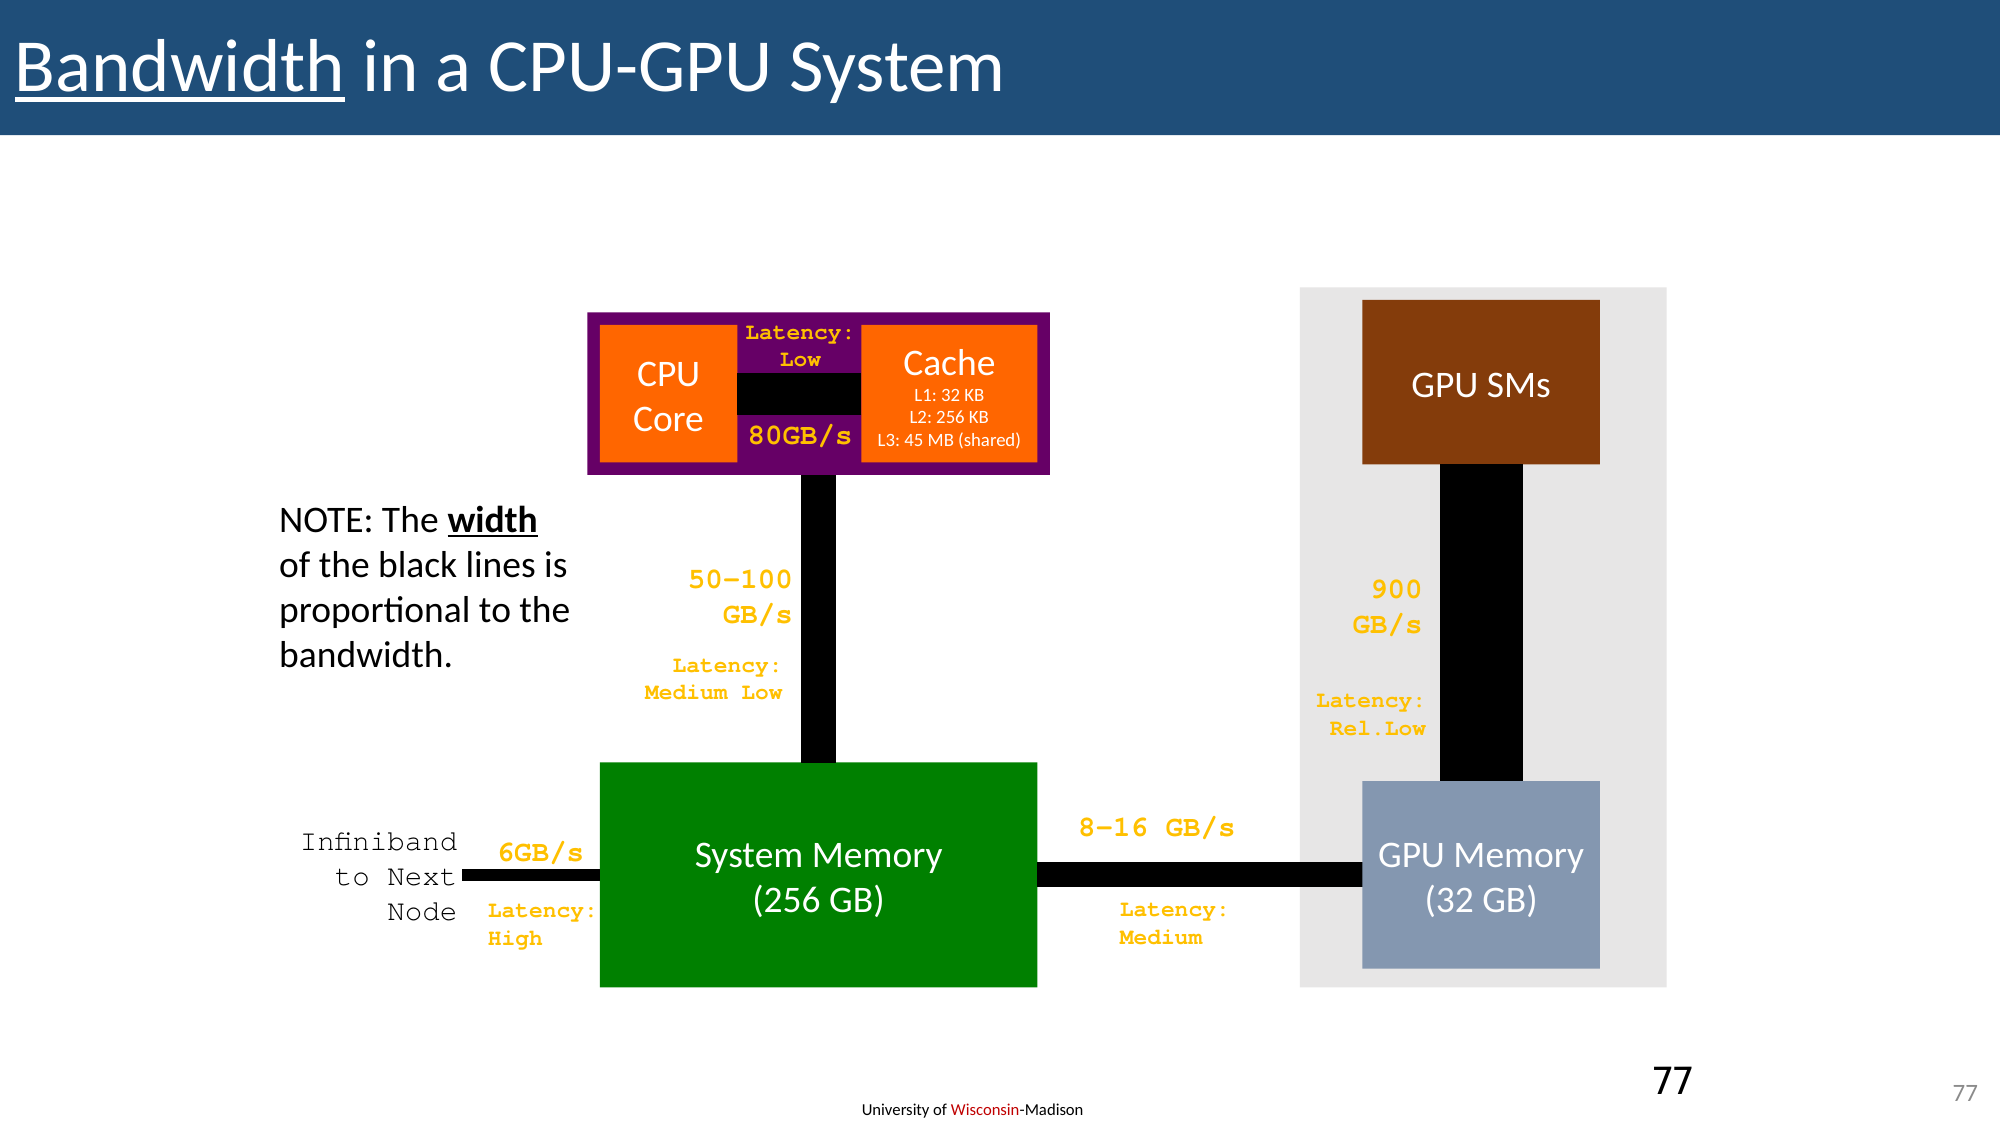

# Bandwidth in a CPU-GPU System

GPU SMs
Latency:
Low

CPU Core
Cache
L1: 32 KB
L2: 256 KB
L3: 45 MB (shared)
80GB/s
NOTE: The width
of the black lines is
proportional to the
bandwidth.
50-100
GB/s
900
GB/s
Latency:
Medium Low
Latency:
Rel.Low
System Memory
(256 GB)
GPU Memory
(32 GB)
8-16 GB/s
Infiniband to Next Node
6GB/s
Latency:
Medium
Latency:
High
77
77